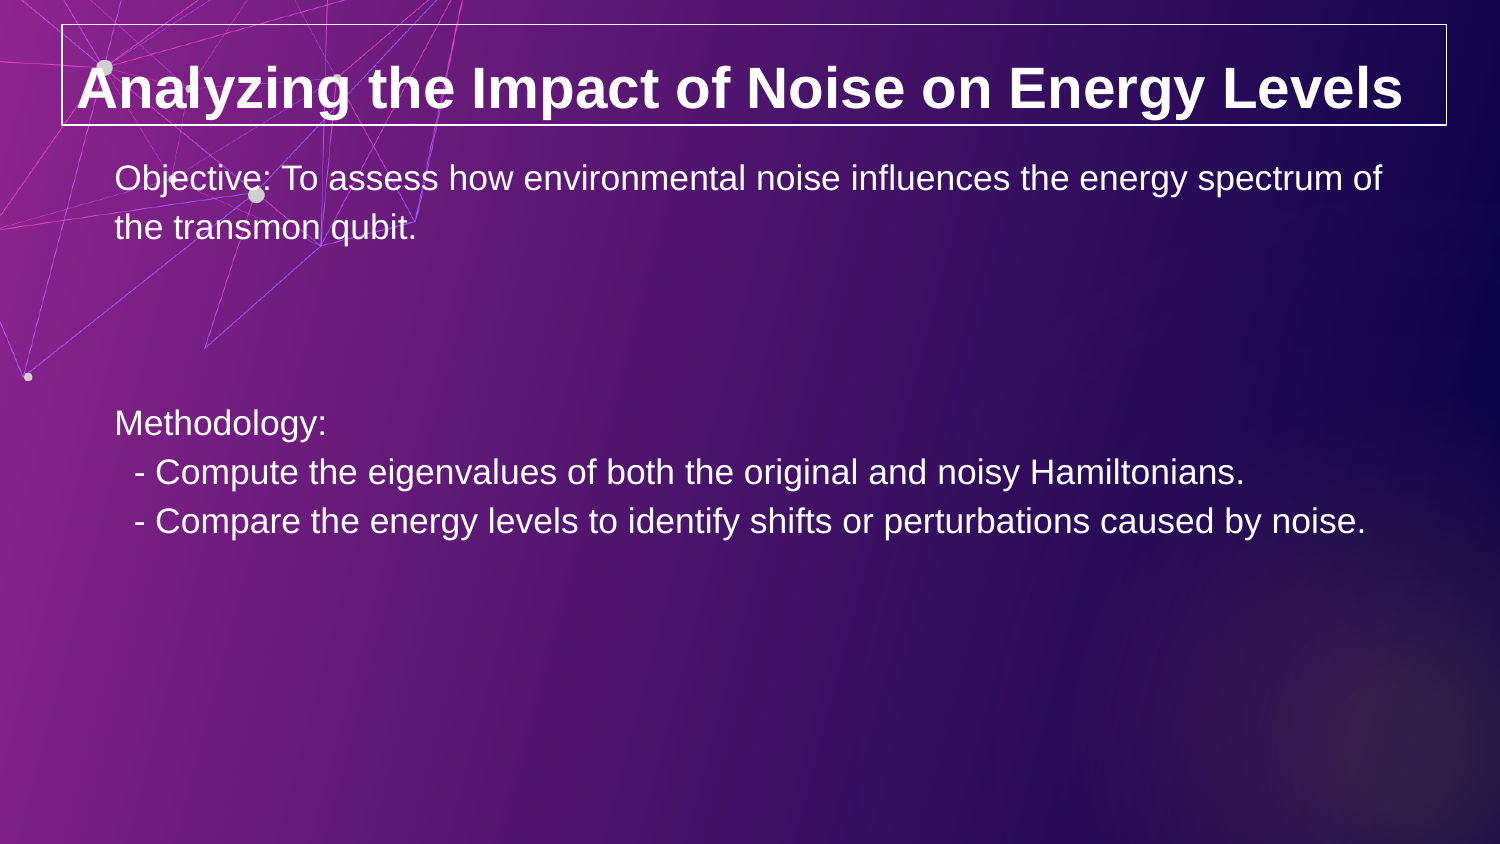

Analyzing the Impact of Noise on Energy Levels

Objective: To assess how environmental noise influences the energy spectrum of the transmon qubit.

Methodology:
  - Compute the eigenvalues of both the original and noisy Hamiltonians.
  - Compare the energy levels to identify shifts or perturbations caused by noise.